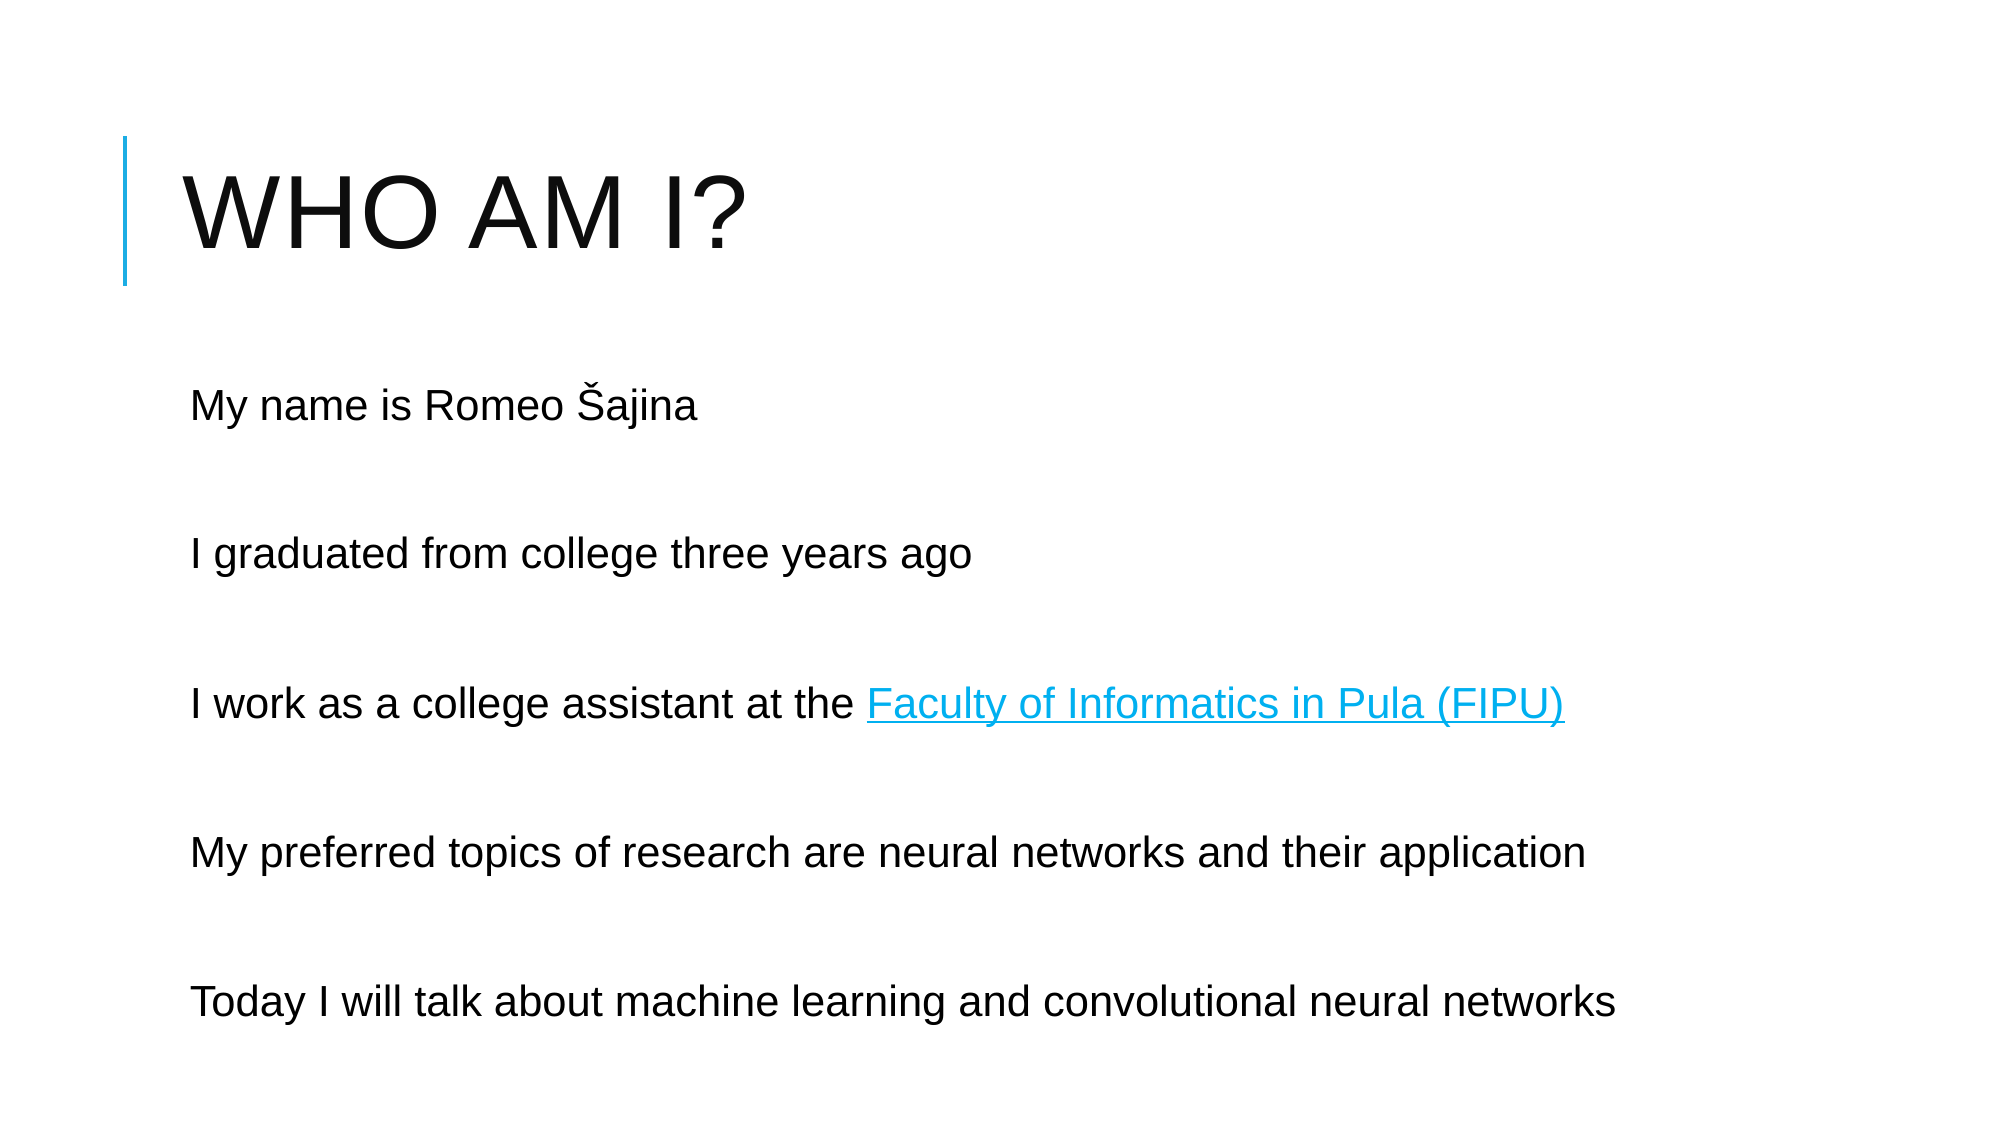

# Who am I?
My name is Romeo Šajina

I graduated from college three years ago

I work as a college assistant at the Faculty of Informatics in Pula (FIPU)

My preferred topics of research are neural networks and their application

Today I will talk about machine learning and convolutional neural networks